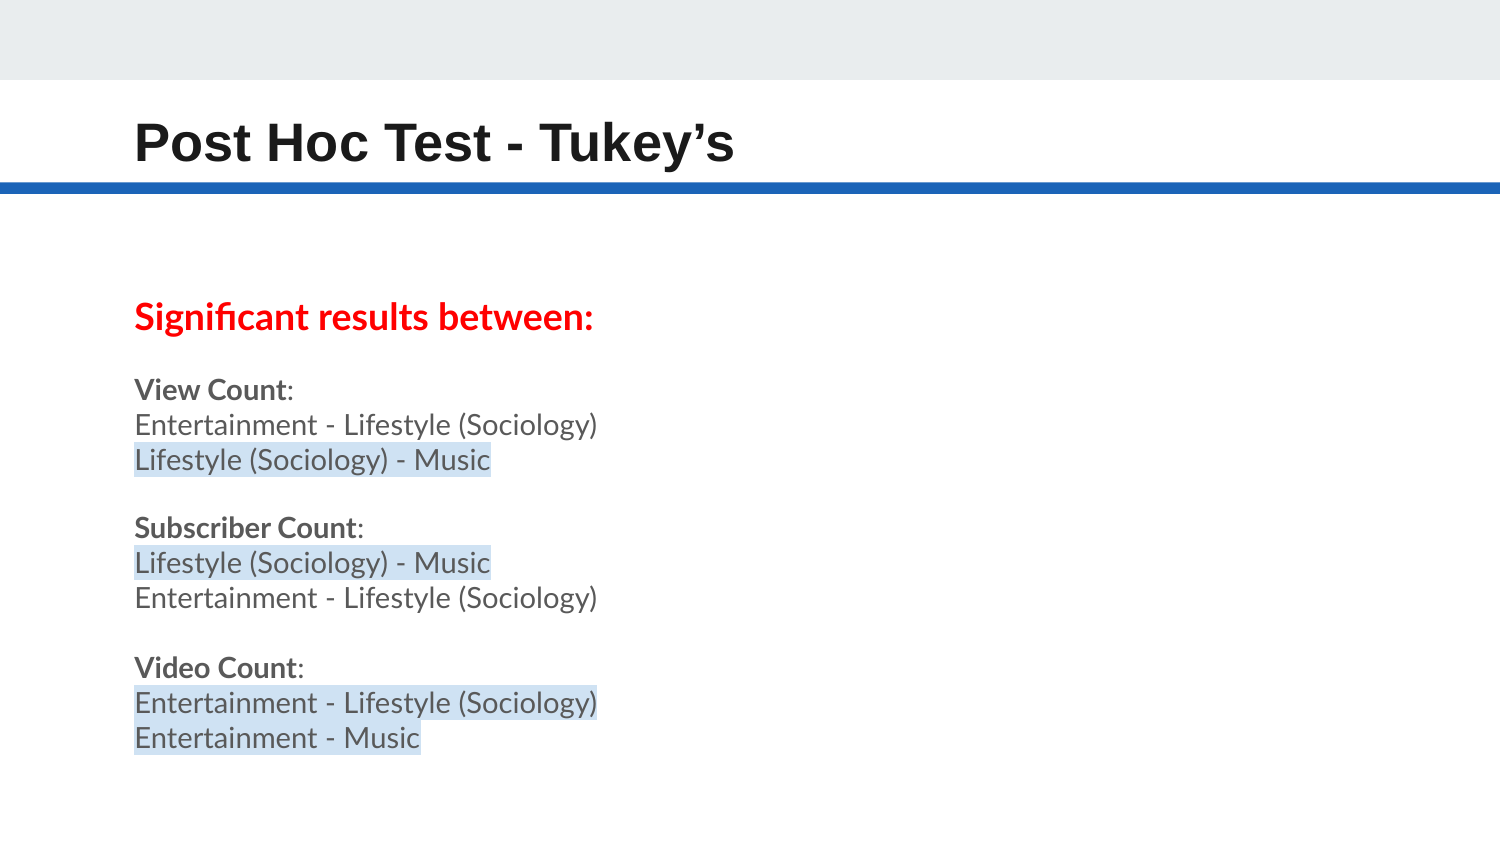

# Post Hoc Test - Tukey’s

Significant results between:
View Count:
Entertainment - Lifestyle (Sociology)
Lifestyle (Sociology) - Music
Subscriber Count:
Lifestyle (Sociology) - Music
Entertainment - Lifestyle (Sociology)

Video Count:
Entertainment - Lifestyle (Sociology)
Entertainment - Music